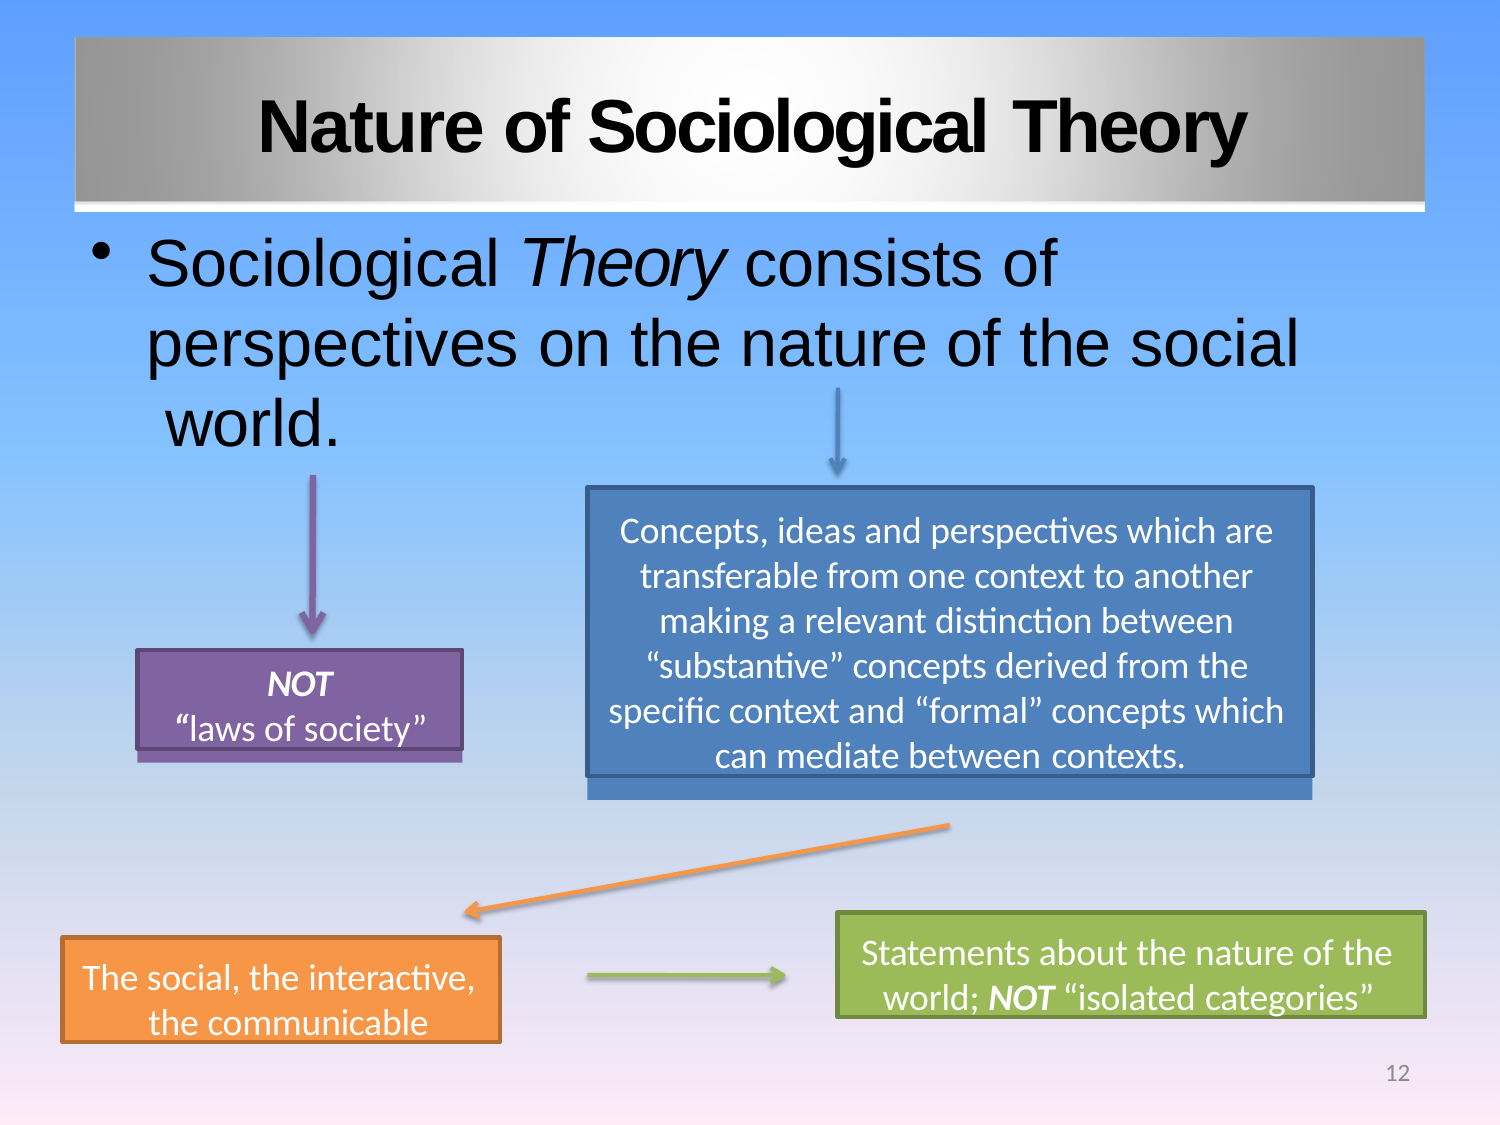

# Nature of Sociological Theory
Sociological Theory consists of  perspectives on the nature of the social  world.

Concepts, ideas and perspectives which are  transferable from one context to another  making a relevant distinction between  “substantive” concepts derived from the  specific context and “formal” concepts which  can mediate between contexts.

NOT
“laws of society”

Statements about the nature of the  world; NOT “isolated categories”
The social, the interactive,  the communicable

12